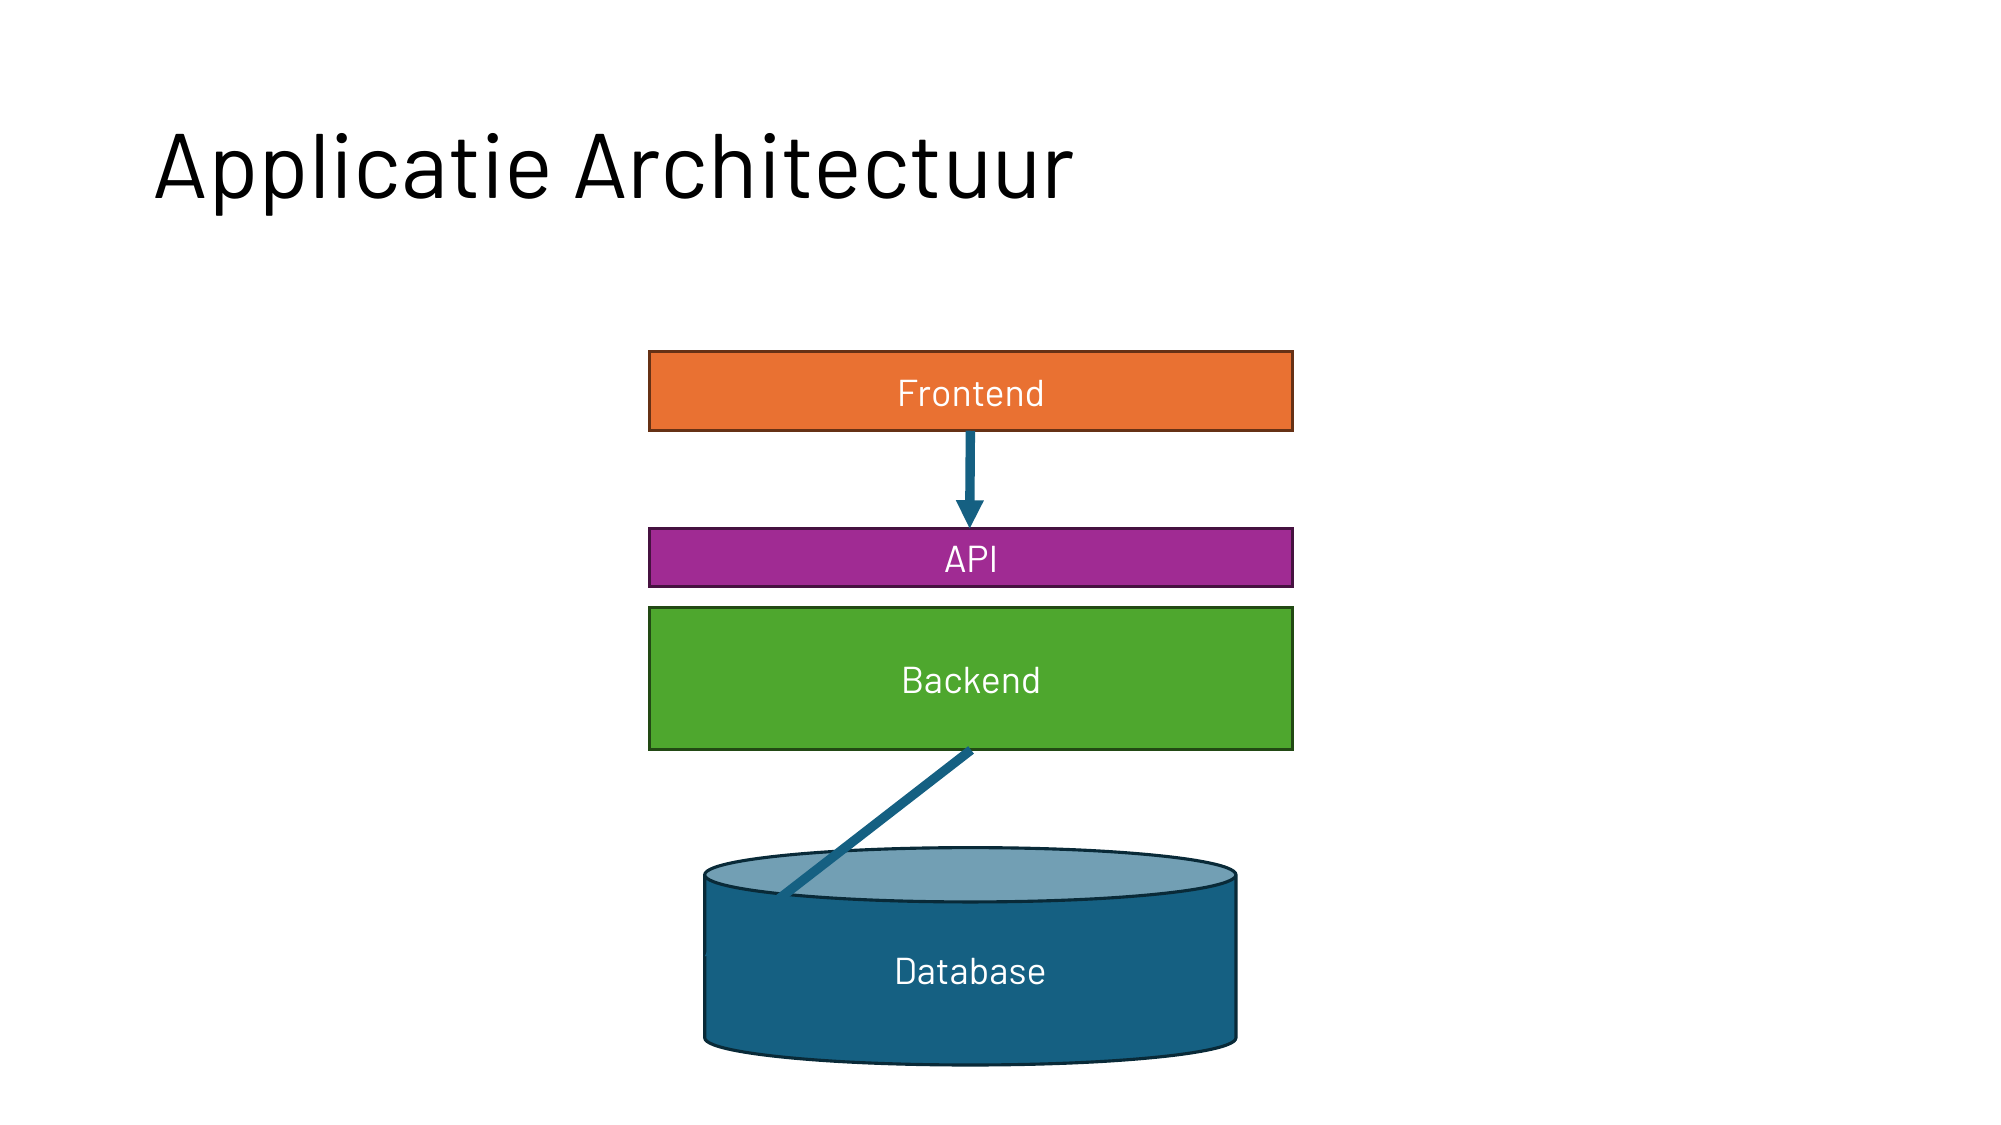

# Applicatie Architectuur
Frontend
API
Backend
Database